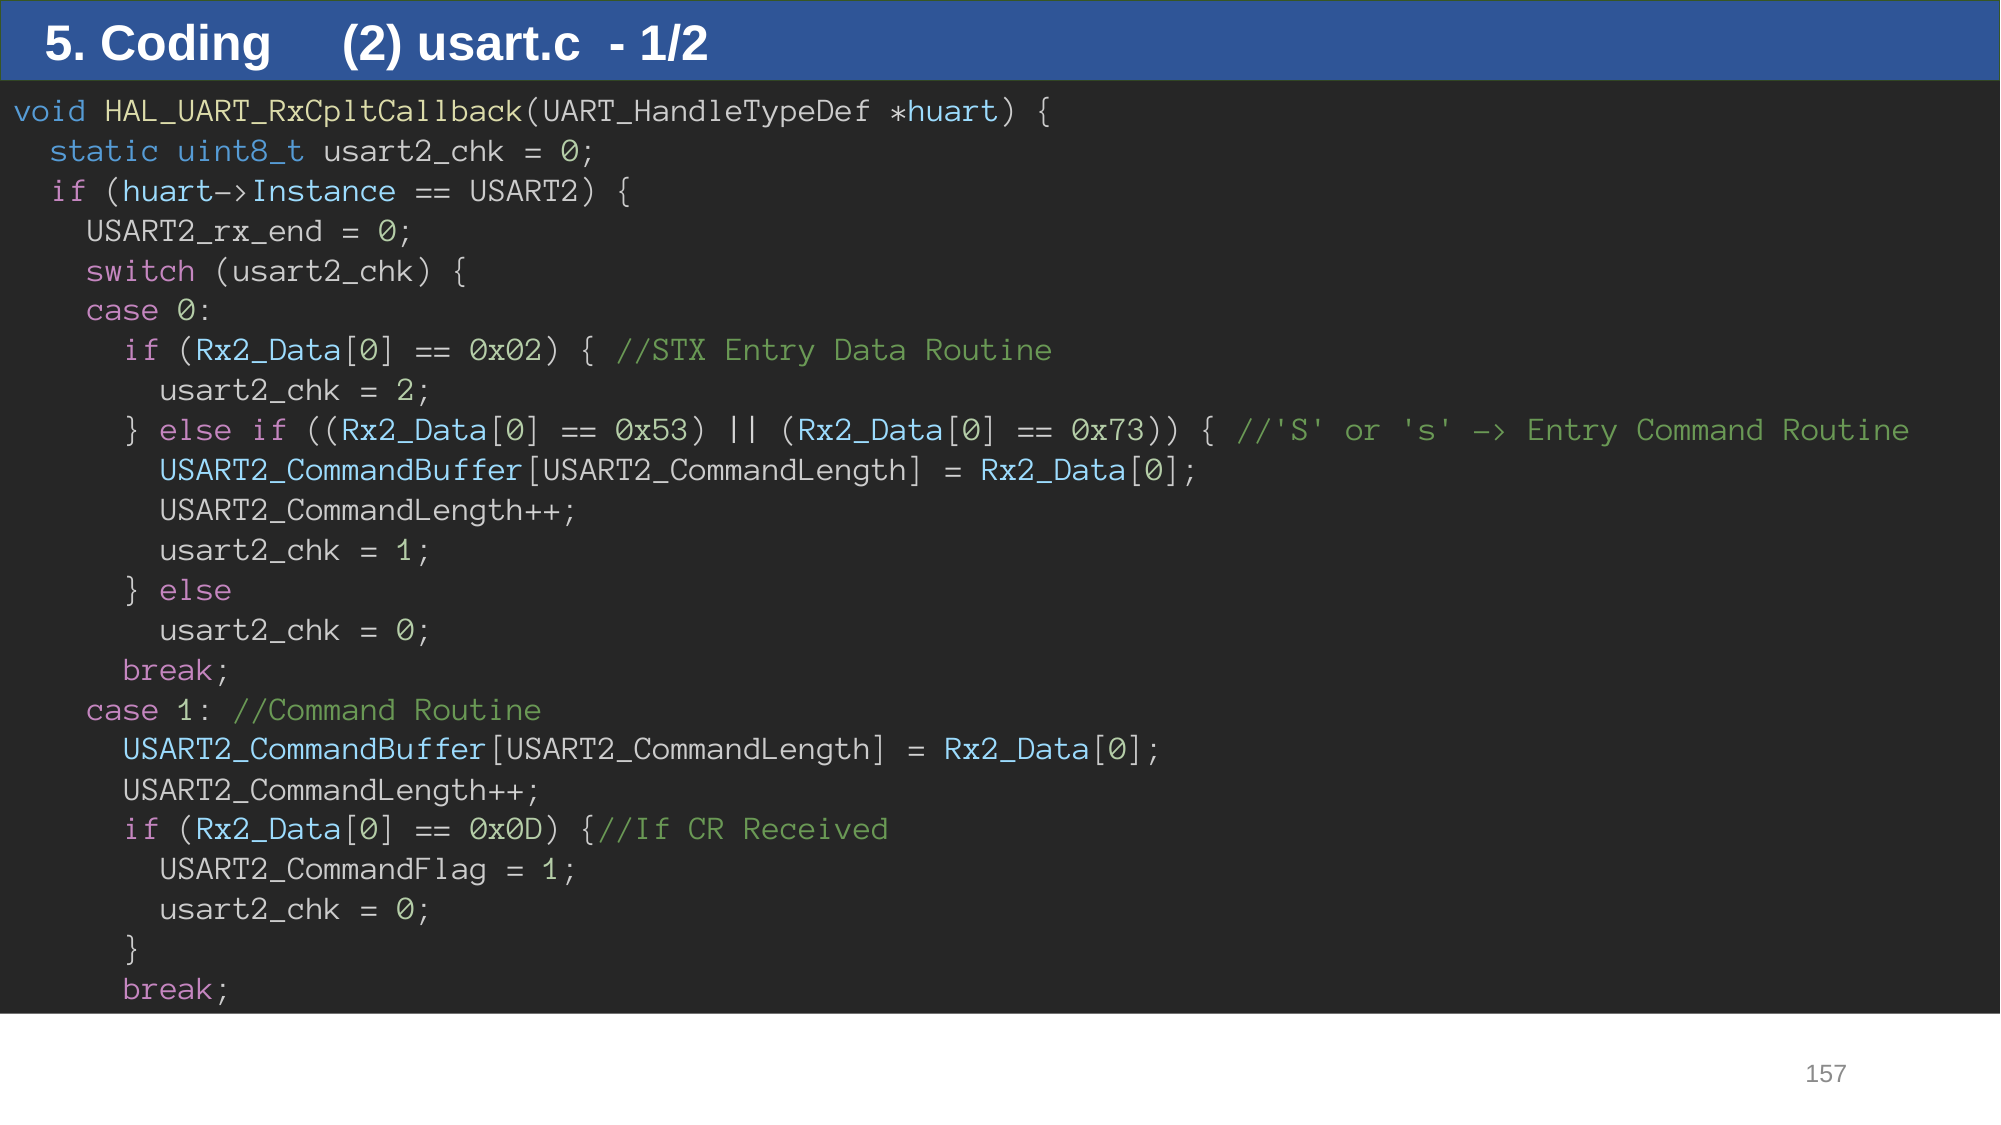

5. Coding     (2) usart.c  - 1/2
void HAL_UART_RxCpltCallback(UART_HandleTypeDef *huart) {
  static uint8_t usart2_chk = 0;
  if (huart->Instance == USART2) {
    USART2_rx_end = 0;
    switch (usart2_chk) {
    case 0:
      if (Rx2_Data[0] == 0x02) { //STX Entry Data Routine
        usart2_chk = 2;
      } else if ((Rx2_Data[0] == 0x53) || (Rx2_Data[0] == 0x73)) { //'S' or 's' -> Entry Command Routine
        USART2_CommandBuffer[USART2_CommandLength] = Rx2_Data[0];
        USART2_CommandLength++;
        usart2_chk = 1;
      } else
        usart2_chk = 0;
      break;
    case 1: //Command Routine
      USART2_CommandBuffer[USART2_CommandLength] = Rx2_Data[0];
      USART2_CommandLength++;
      if (Rx2_Data[0] == 0x0D) {//If CR Received
        USART2_CommandFlag = 1;
        usart2_chk = 0;
      }
      break;

157